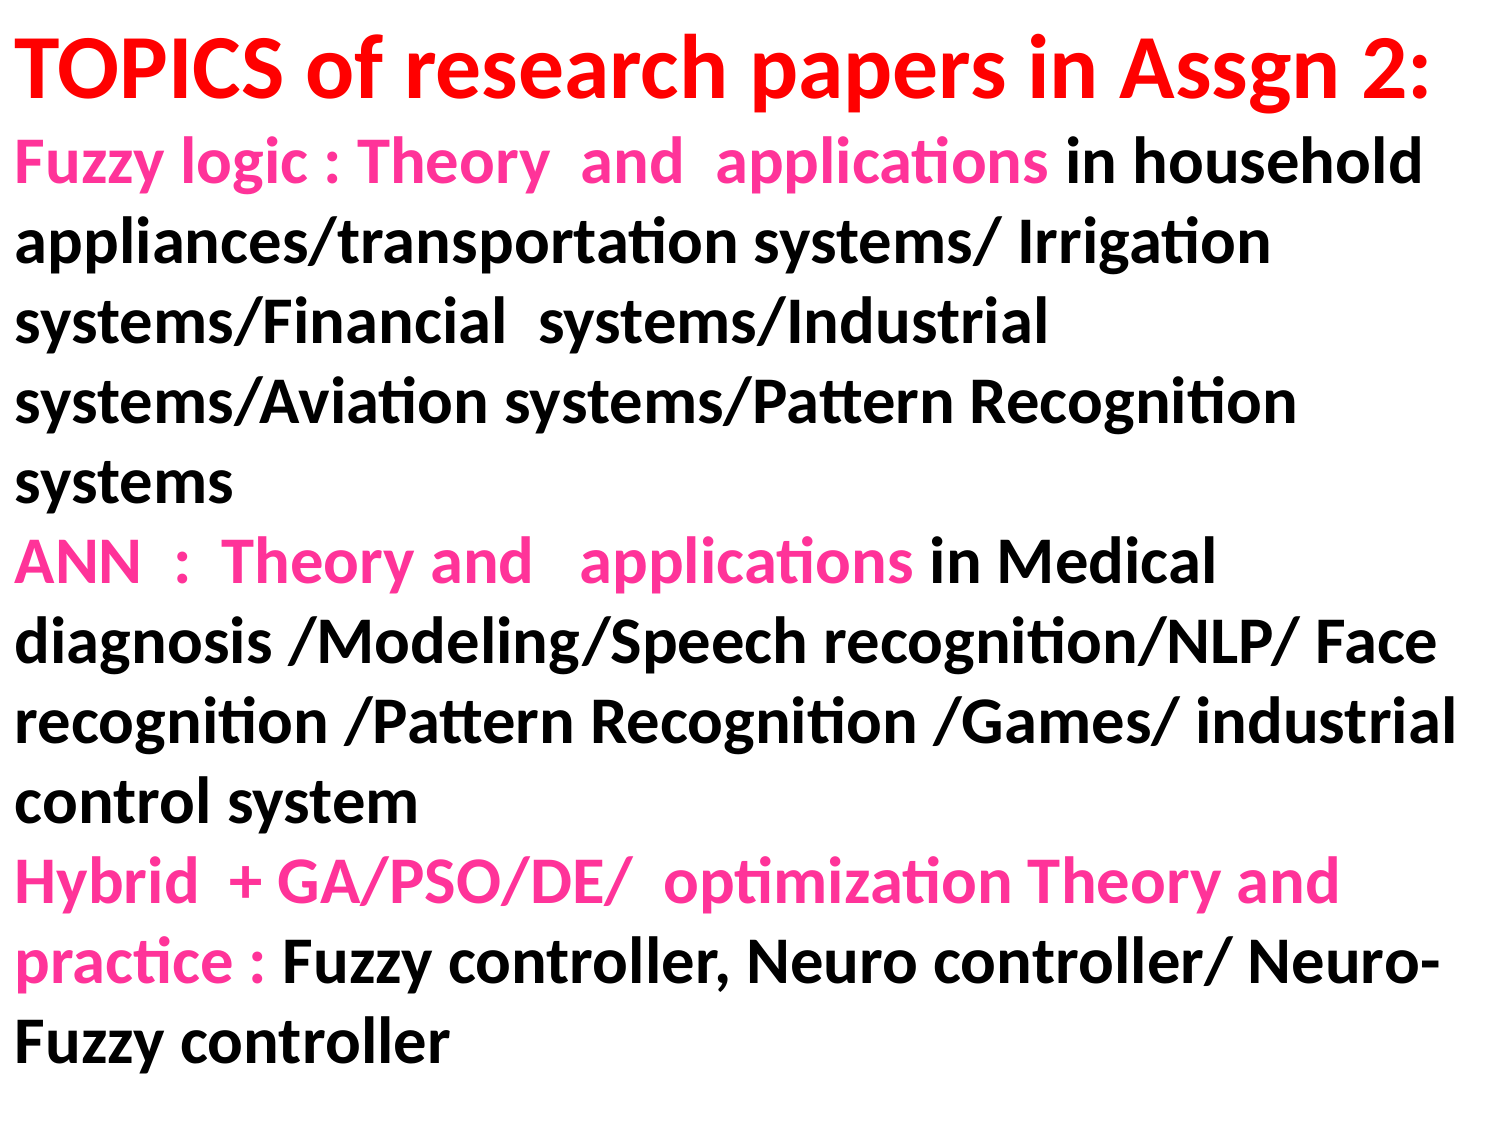

TOPICS of research papers in Assgn 2:
Fuzzy logic : Theory  and  applications in household appliances/transportation systems/ Irrigation systems/Financial  systems/Industrial systems/Aviation systems/Pattern Recognition systems
ANN  :  Theory and   applications in Medical diagnosis /Modeling/Speech recognition/NLP/ Face recognition /Pattern Recognition /Games/ industrial control system
Hybrid  + GA/PSO/DE/  optimization Theory and practice : Fuzzy controller, Neuro controller/ Neuro-Fuzzy controller